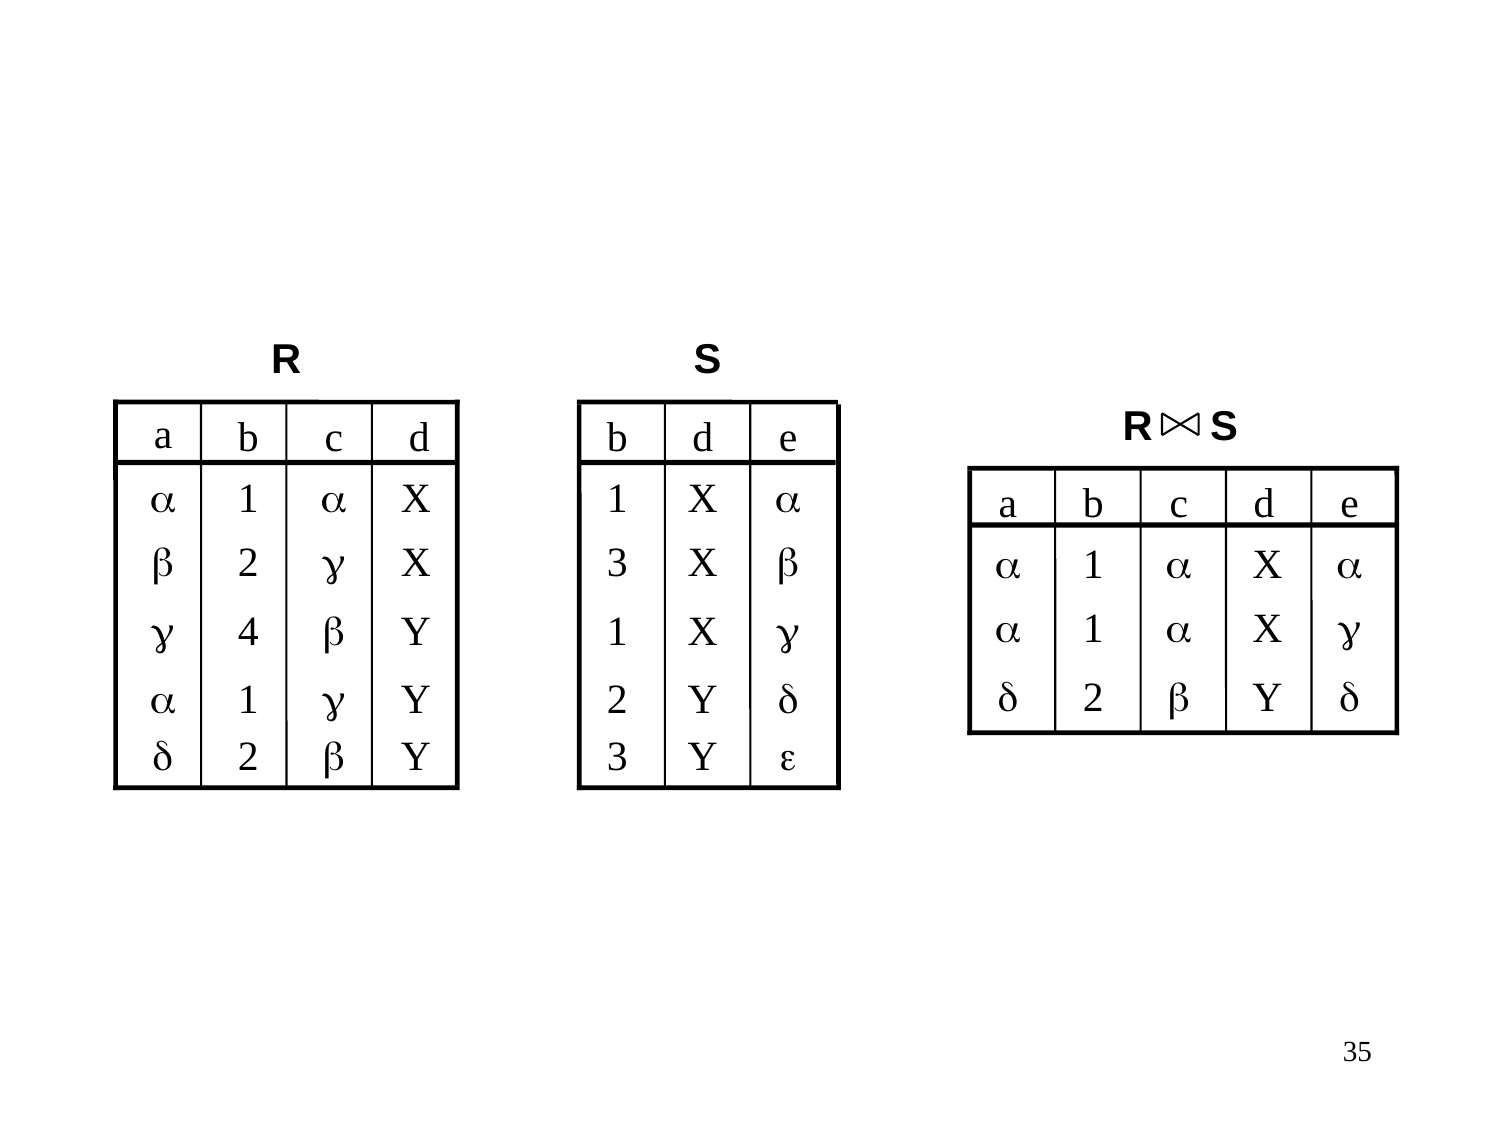

R
S
R     S
a

b

c

d

b

d

e

α
1
α
X
1
X
α
a

b

c

d

e

β
2
γ
X
3
X
β
α
1
α
X
α
α
1
α
X
γ
γ
4
β
Y
1
X
γ
δ
2
β
Y
δ
α
1
γ
Y
2
Y
δ
δ
2
β
Y
3
Y
ε

35